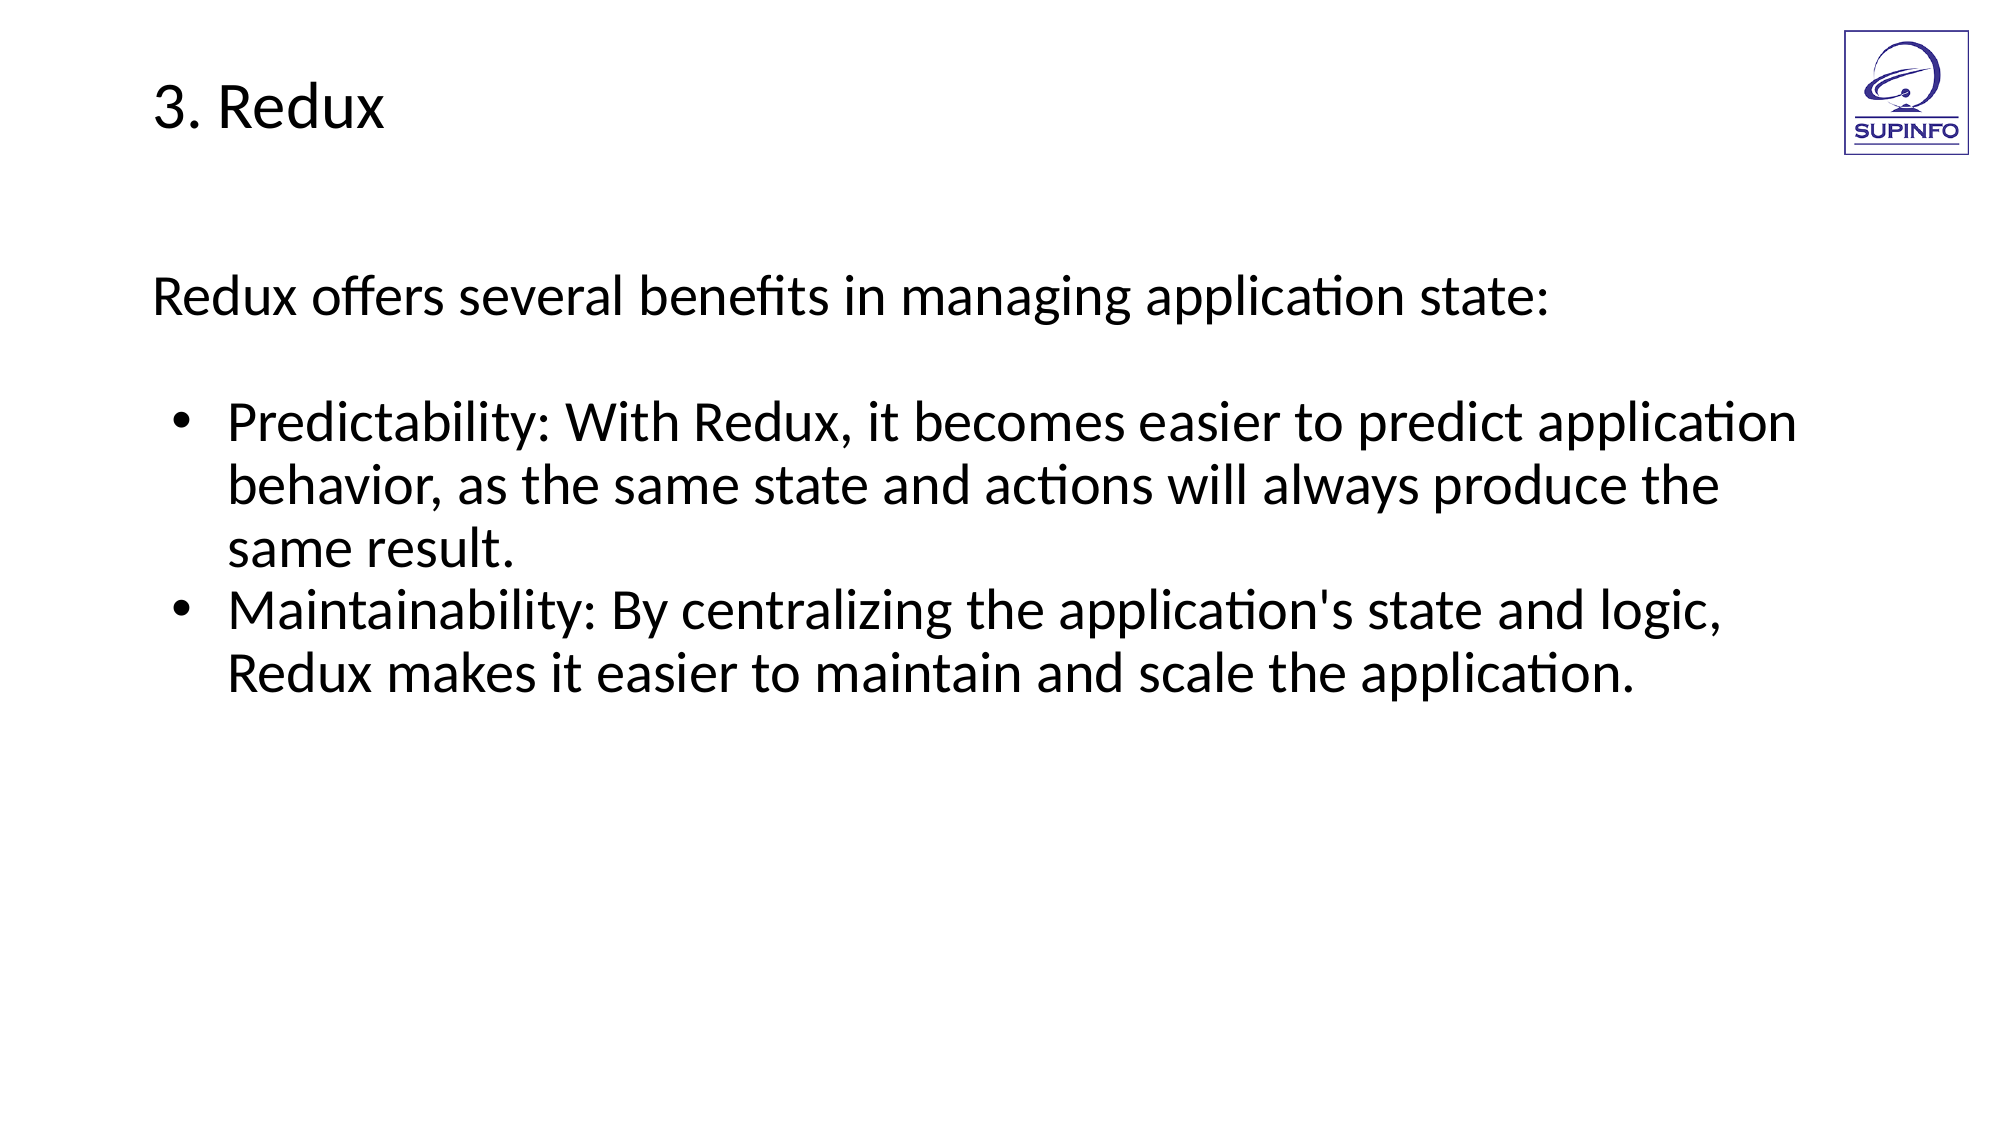

3. Redux
Redux offers several benefits in managing application state:

Predictability: With Redux, it becomes easier to predict application behavior, as the same state and actions will always produce the same result.
Maintainability: By centralizing the application's state and logic, Redux makes it easier to maintain and scale the application.